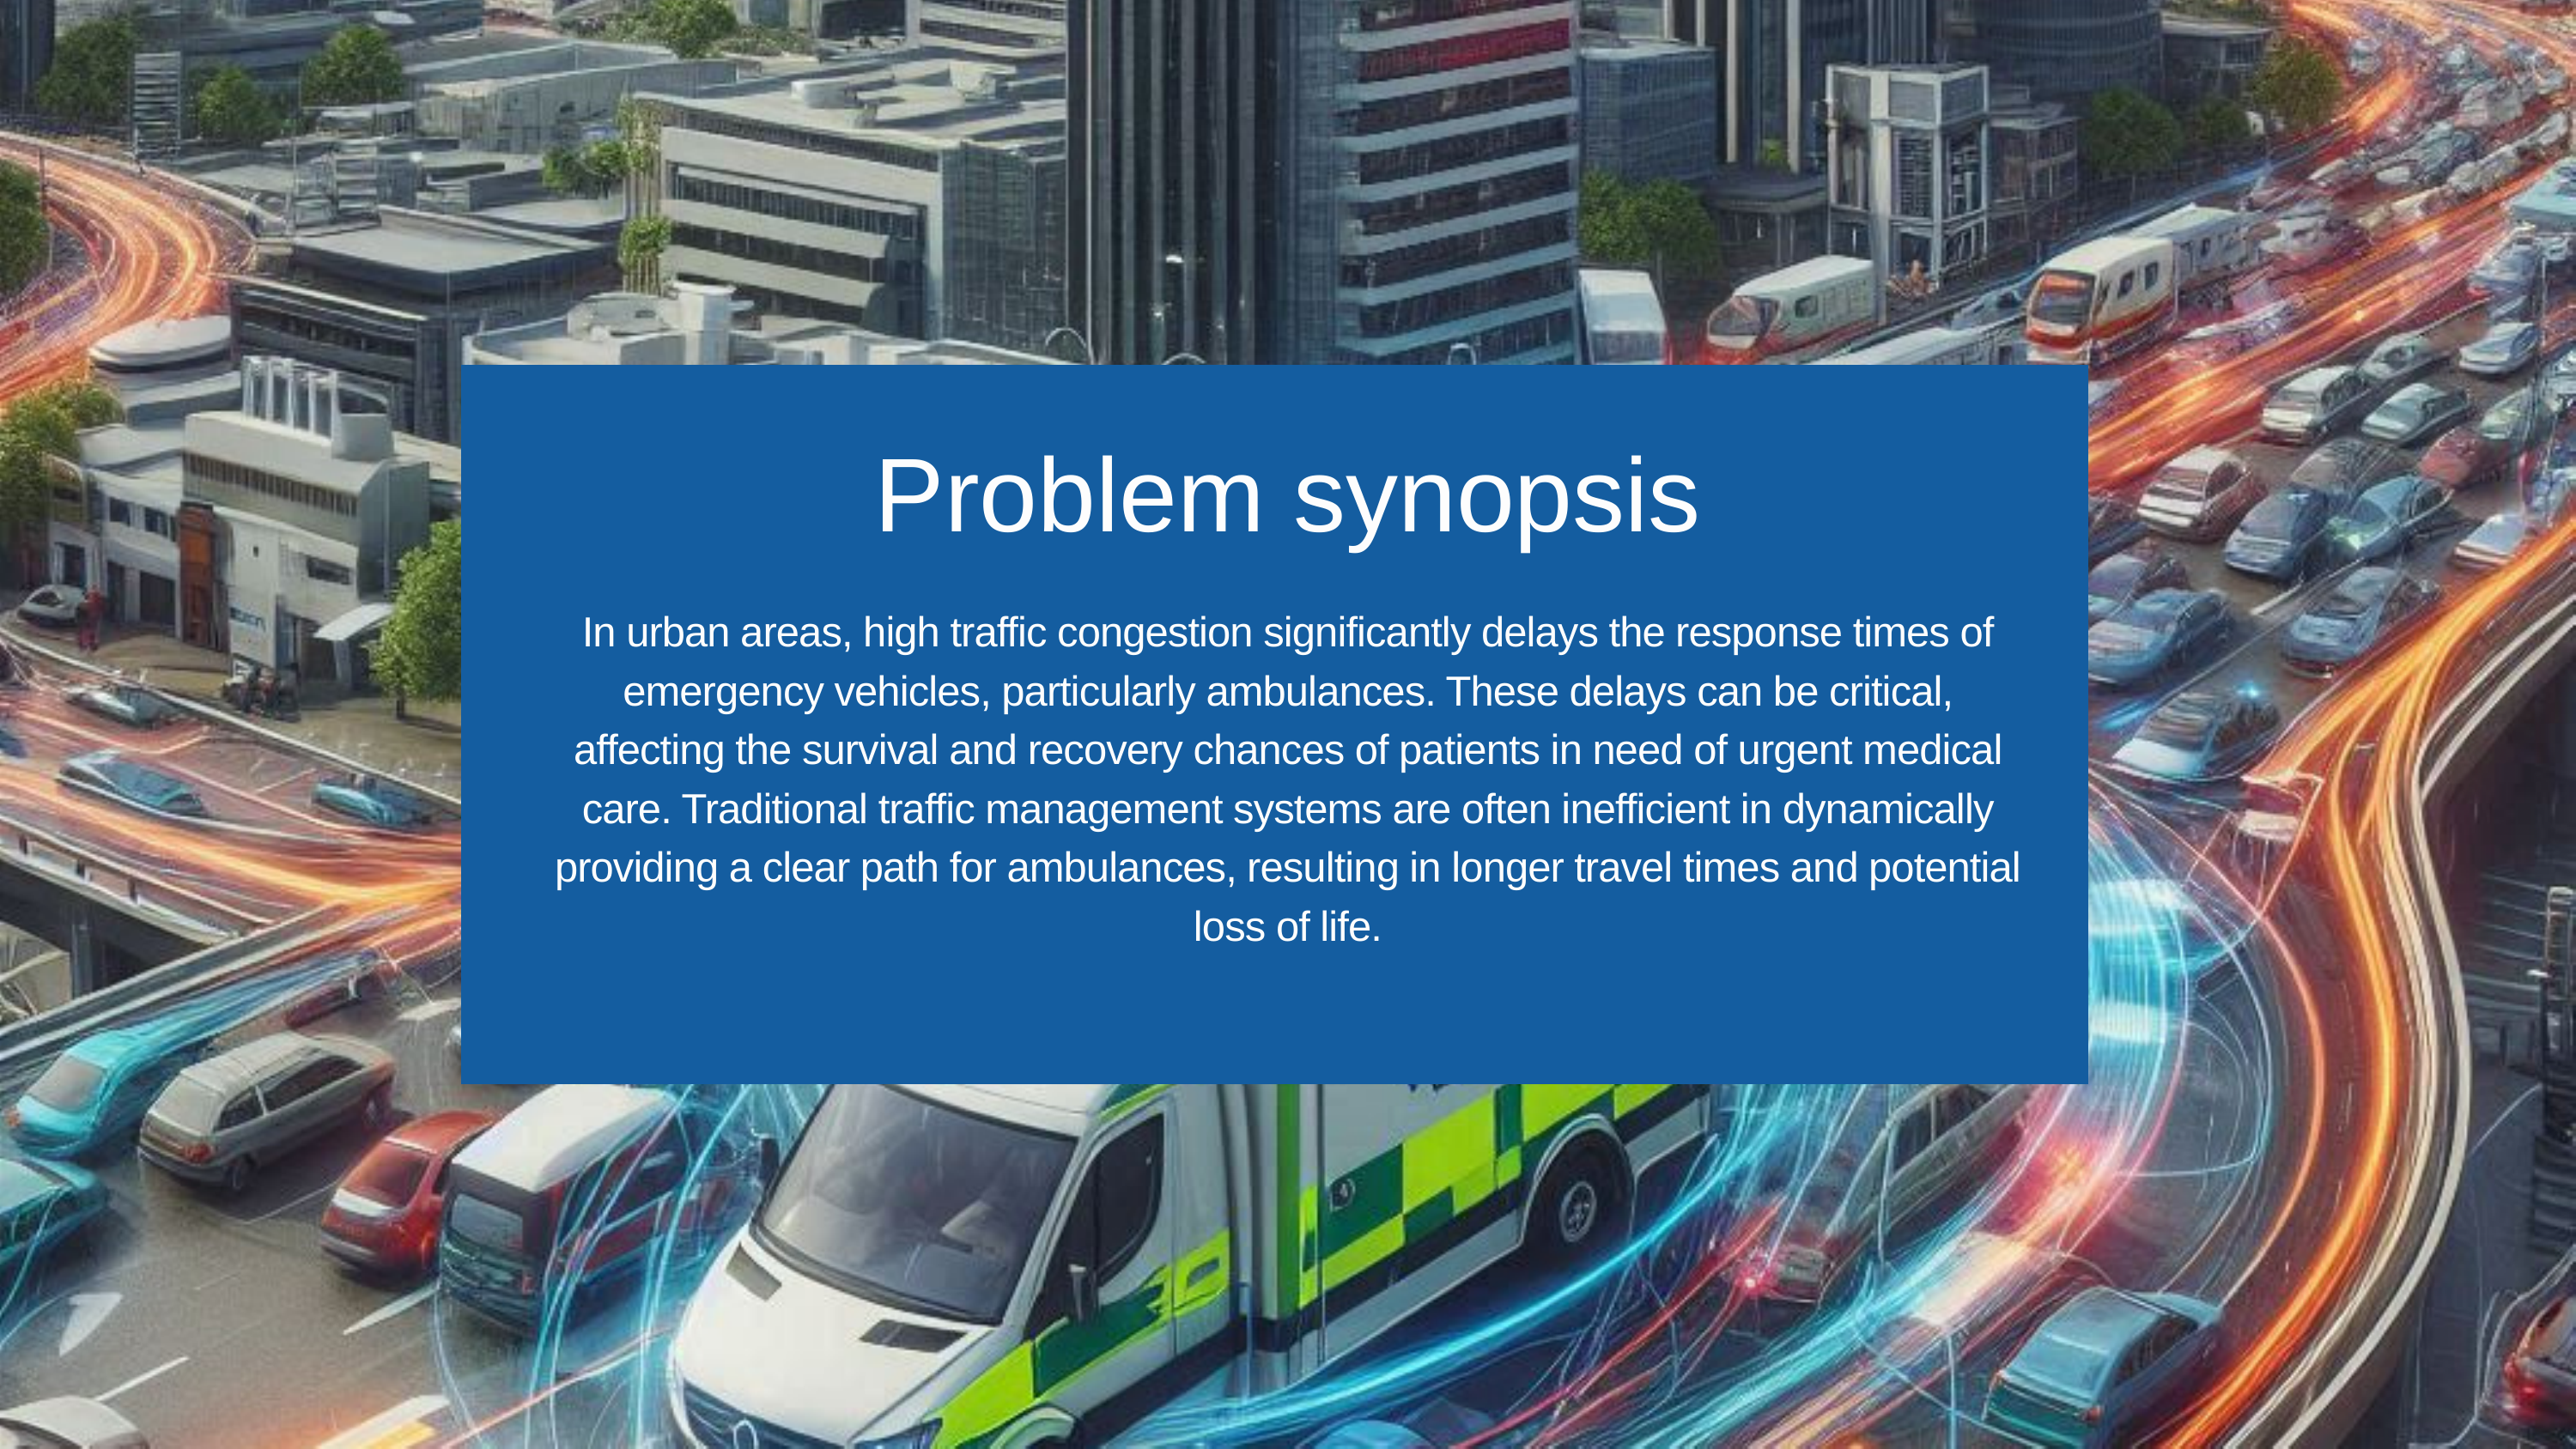

Problem synopsis
In urban areas, high traffic congestion significantly delays the response times of emergency vehicles, particularly ambulances. These delays can be critical, affecting the survival and recovery chances of patients in need of urgent medical care. Traditional traffic management systems are often inefficient in dynamically providing a clear path for ambulances, resulting in longer travel times and potential loss of life.